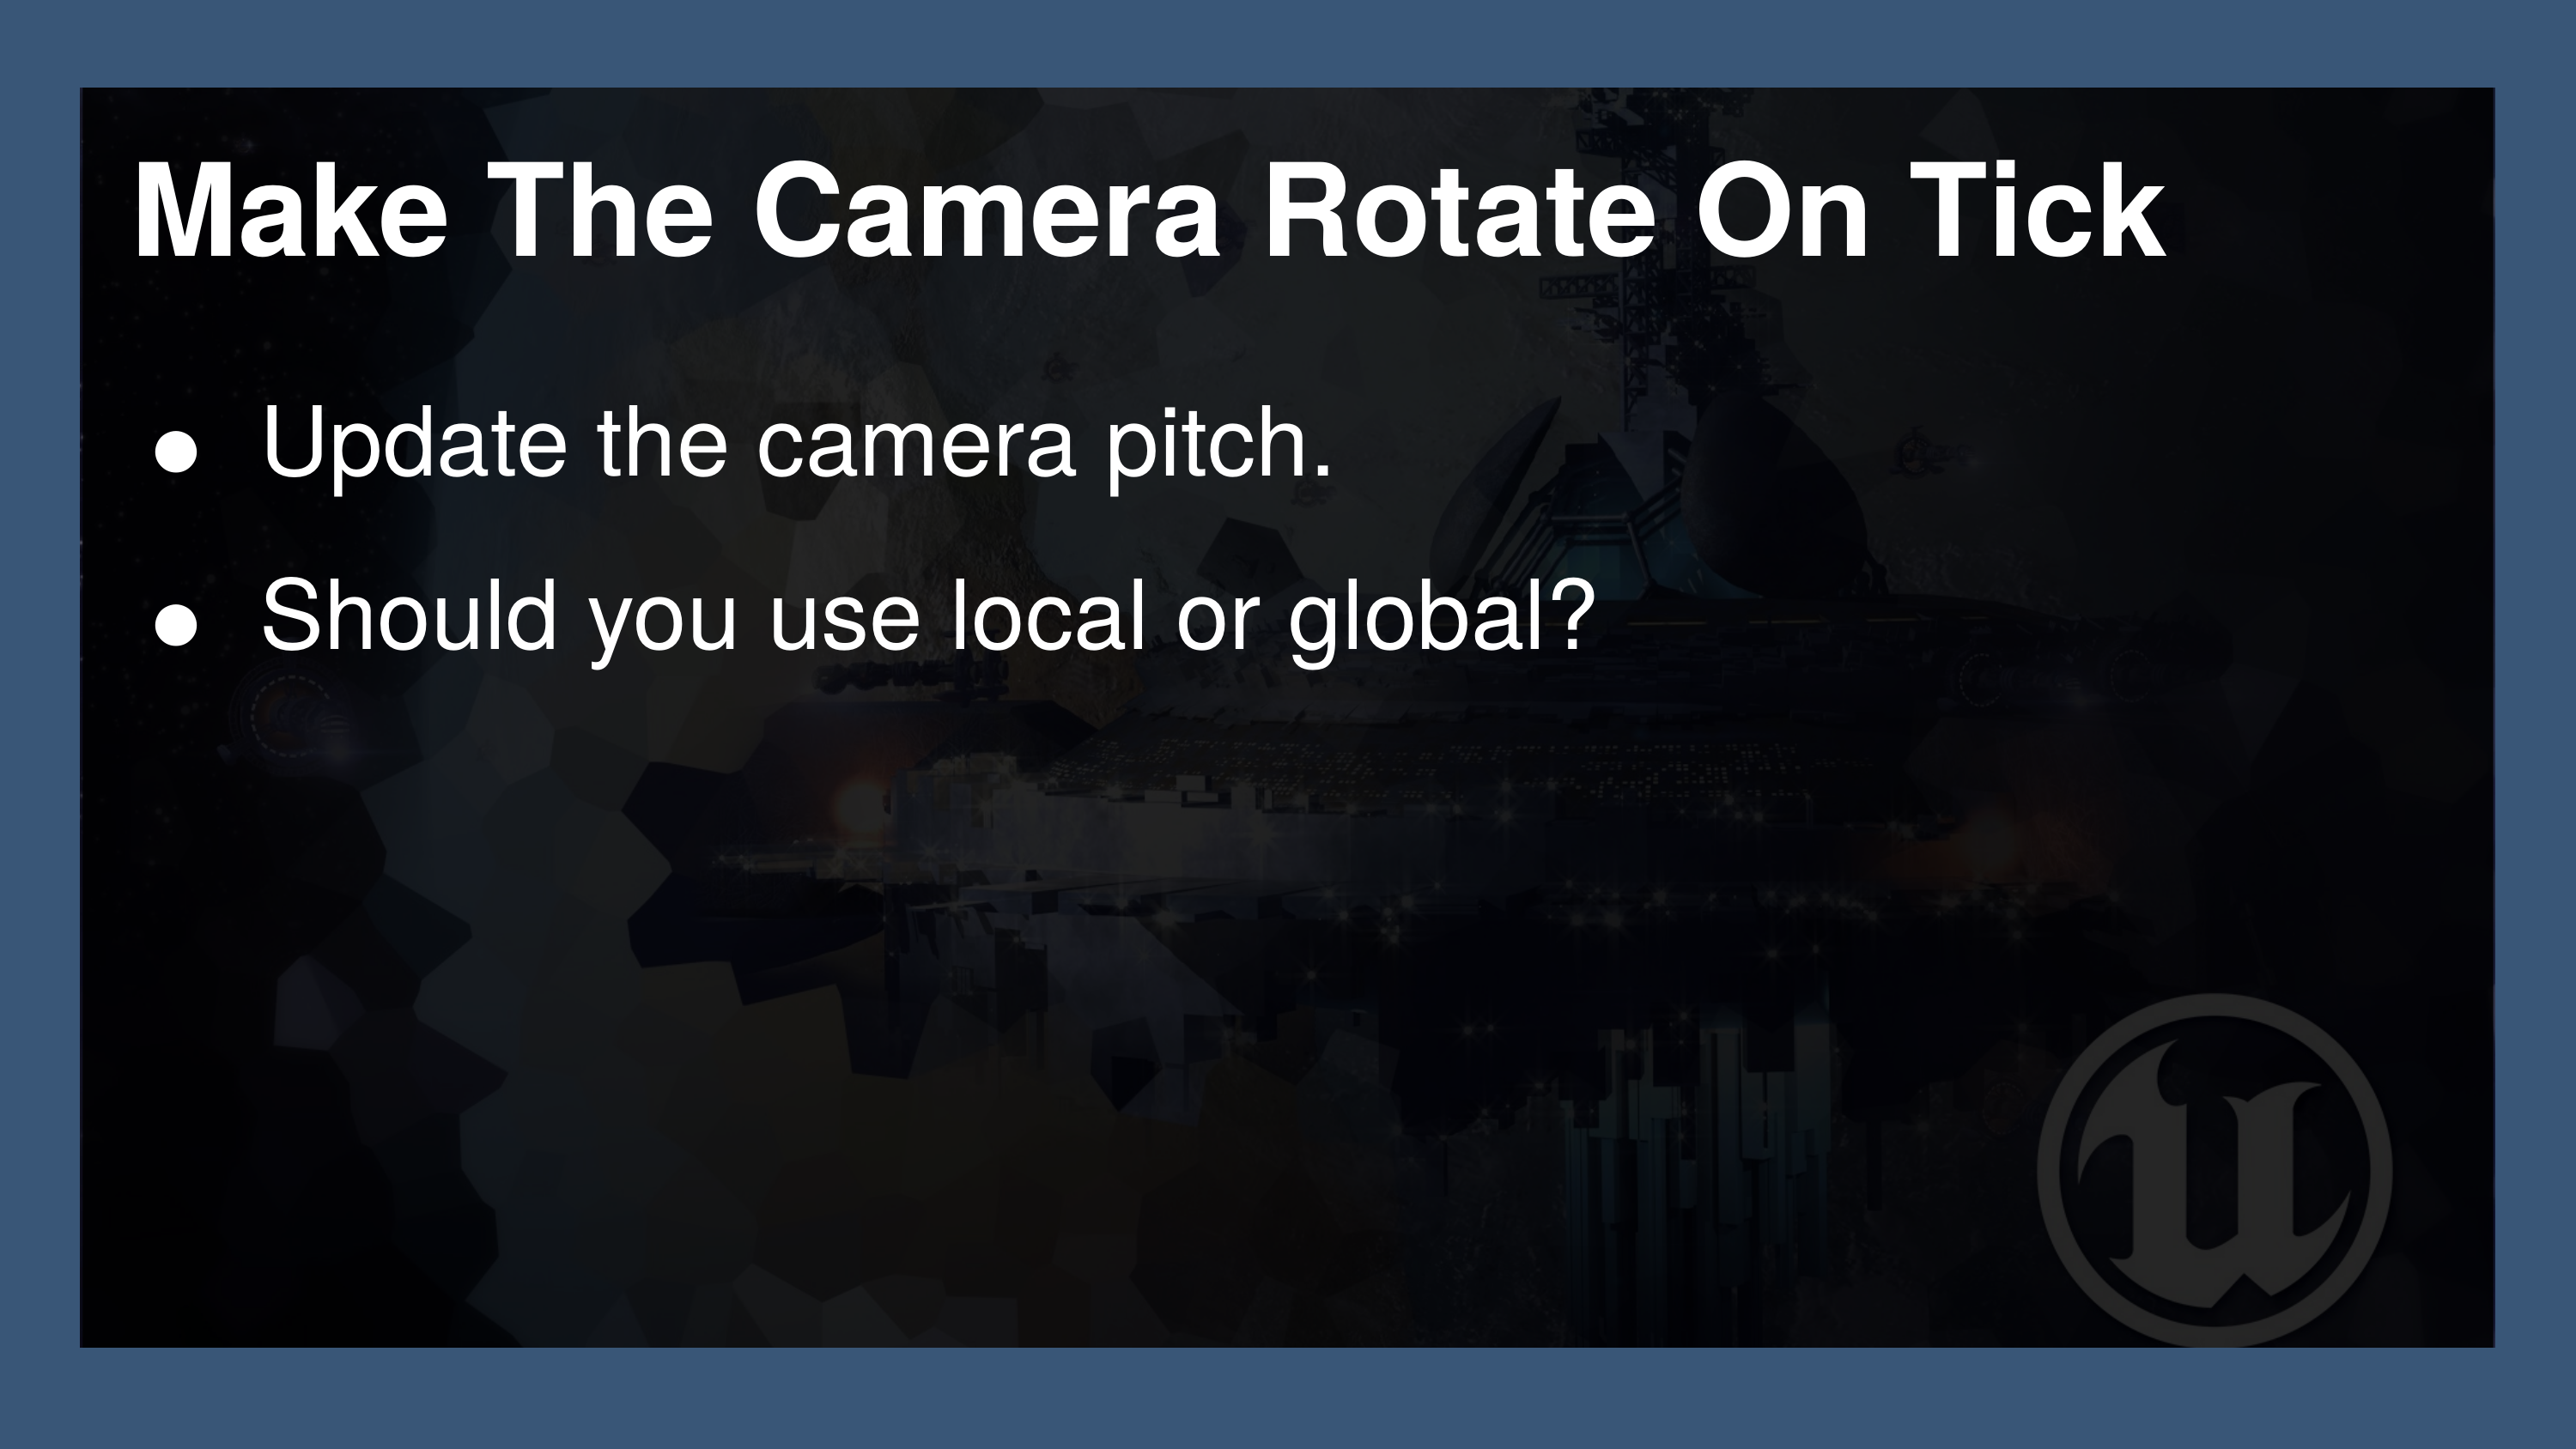

Make The Camera Rotate On Tick
Update the camera pitch.
Should you use local or global?